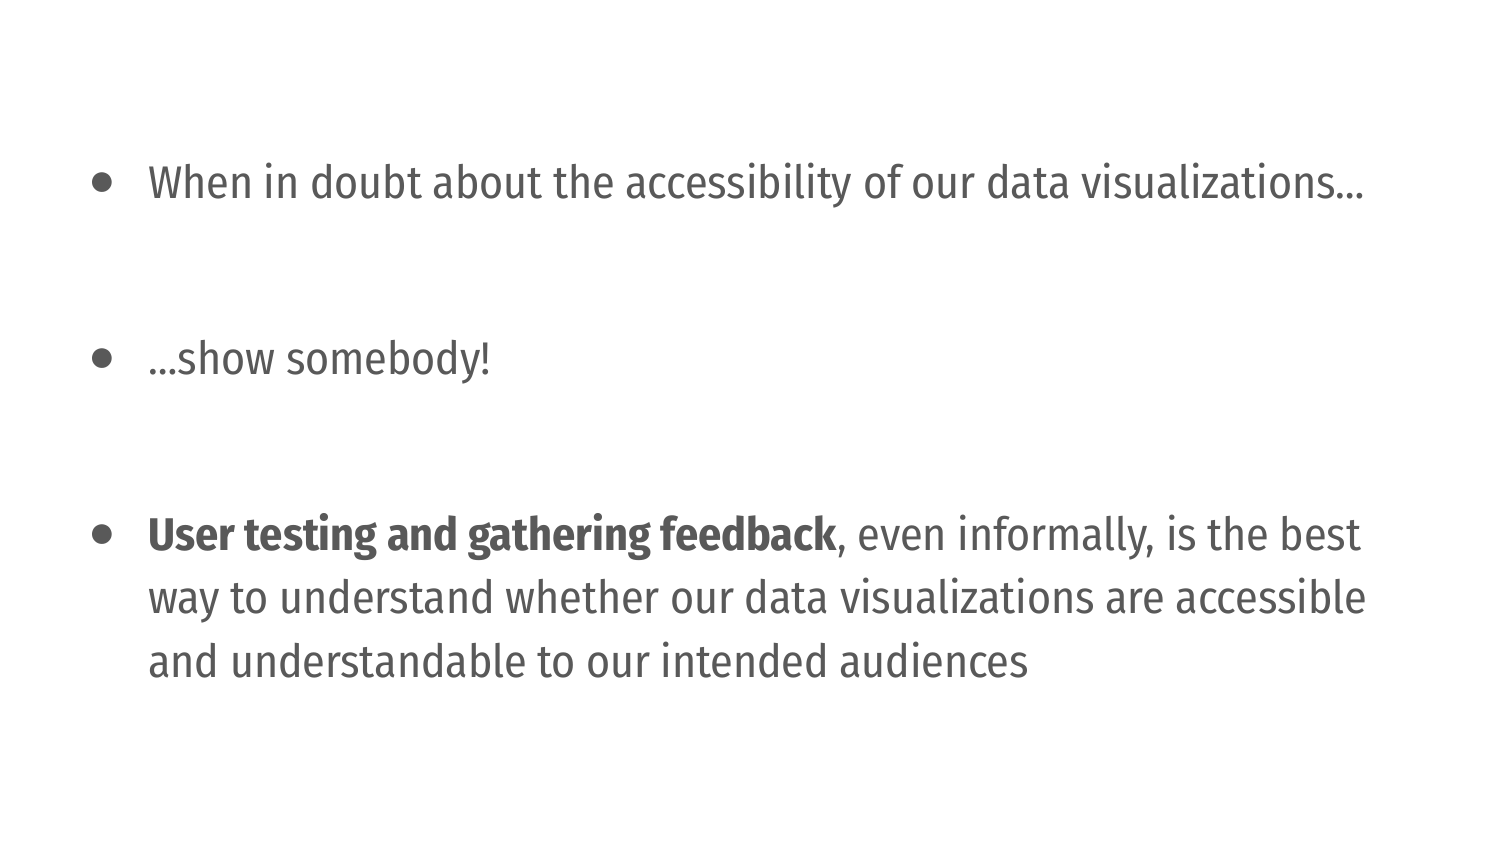

When in doubt about the accessibility of our data visualizations…

…show somebody!

User testing and gathering feedback, even informally, is the best way to understand whether our data visualizations are accessible and understandable to our intended audiences